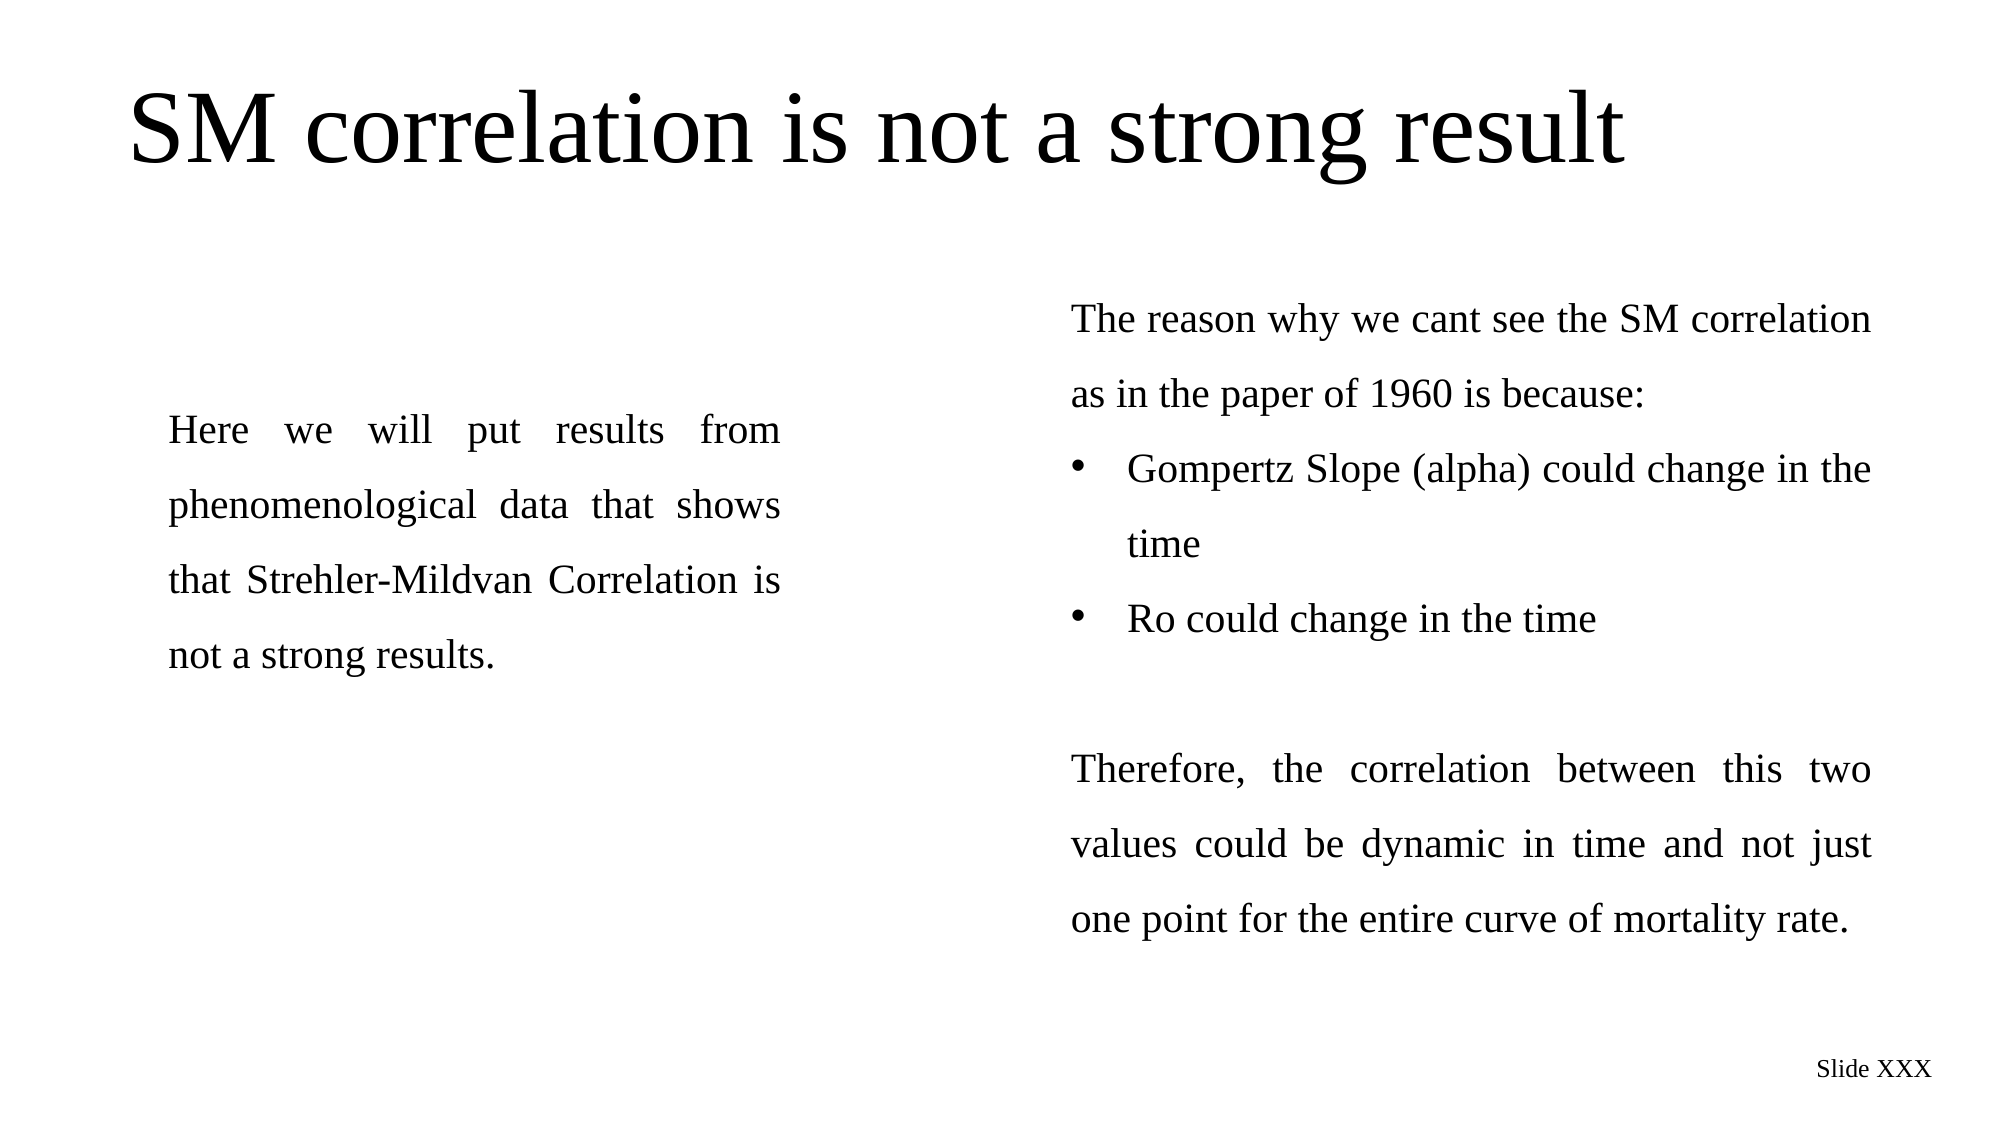

SM correlation is not a strong result
The reason why we cant see the SM correlation as in the paper of 1960 is because:
Gompertz Slope (alpha) could change in the time
Ro could change in the time

Therefore, the correlation between this two values could be dynamic in time and not just one point for the entire curve of mortality rate.
Here we will put results from phenomenological data that shows that Strehler-Mildvan Correlation is not a strong results.
Slide XXX